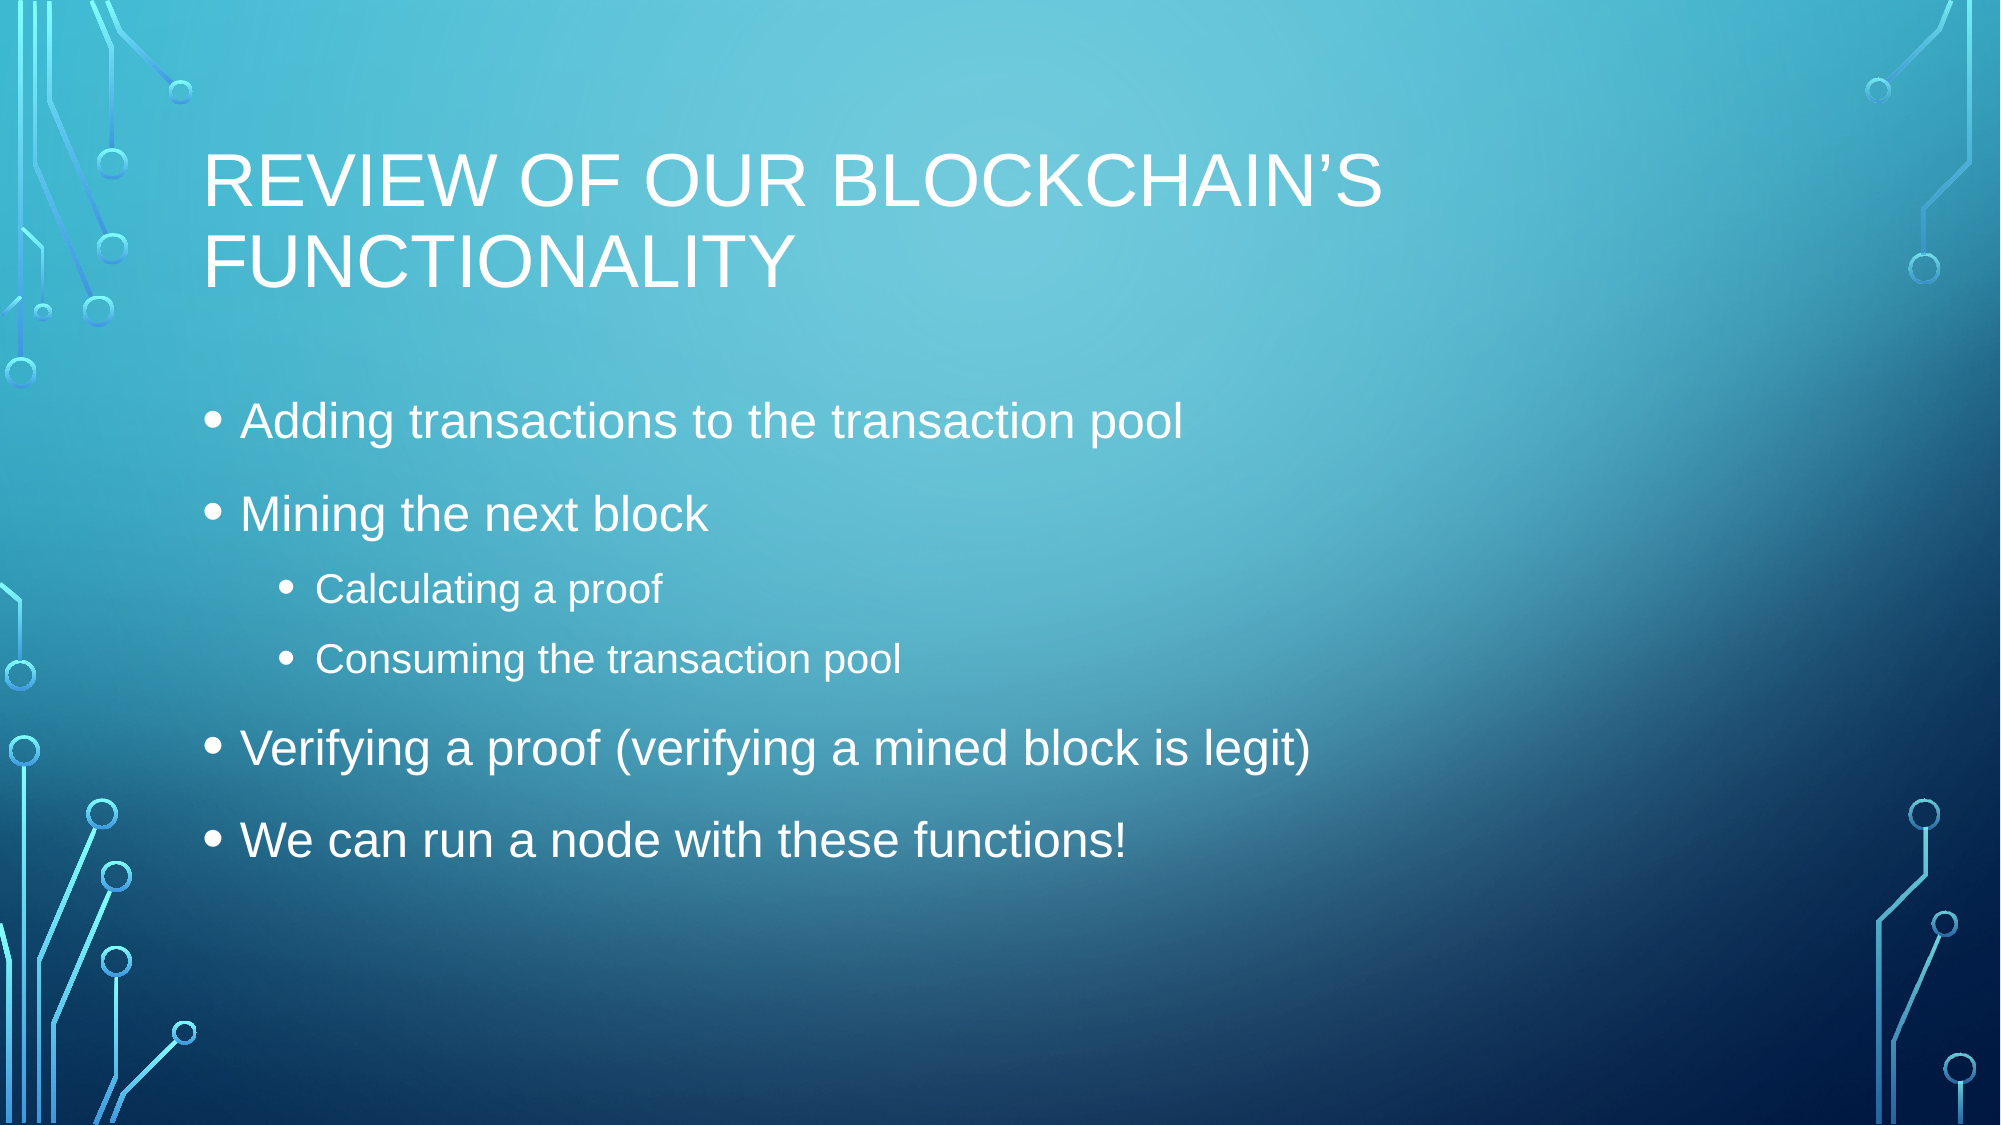

# Review of our blockchain’s functionality
Adding transactions to the transaction pool
Mining the next block
Calculating a proof
Consuming the transaction pool
Verifying a proof (verifying a mined block is legit)
We can run a node with these functions!